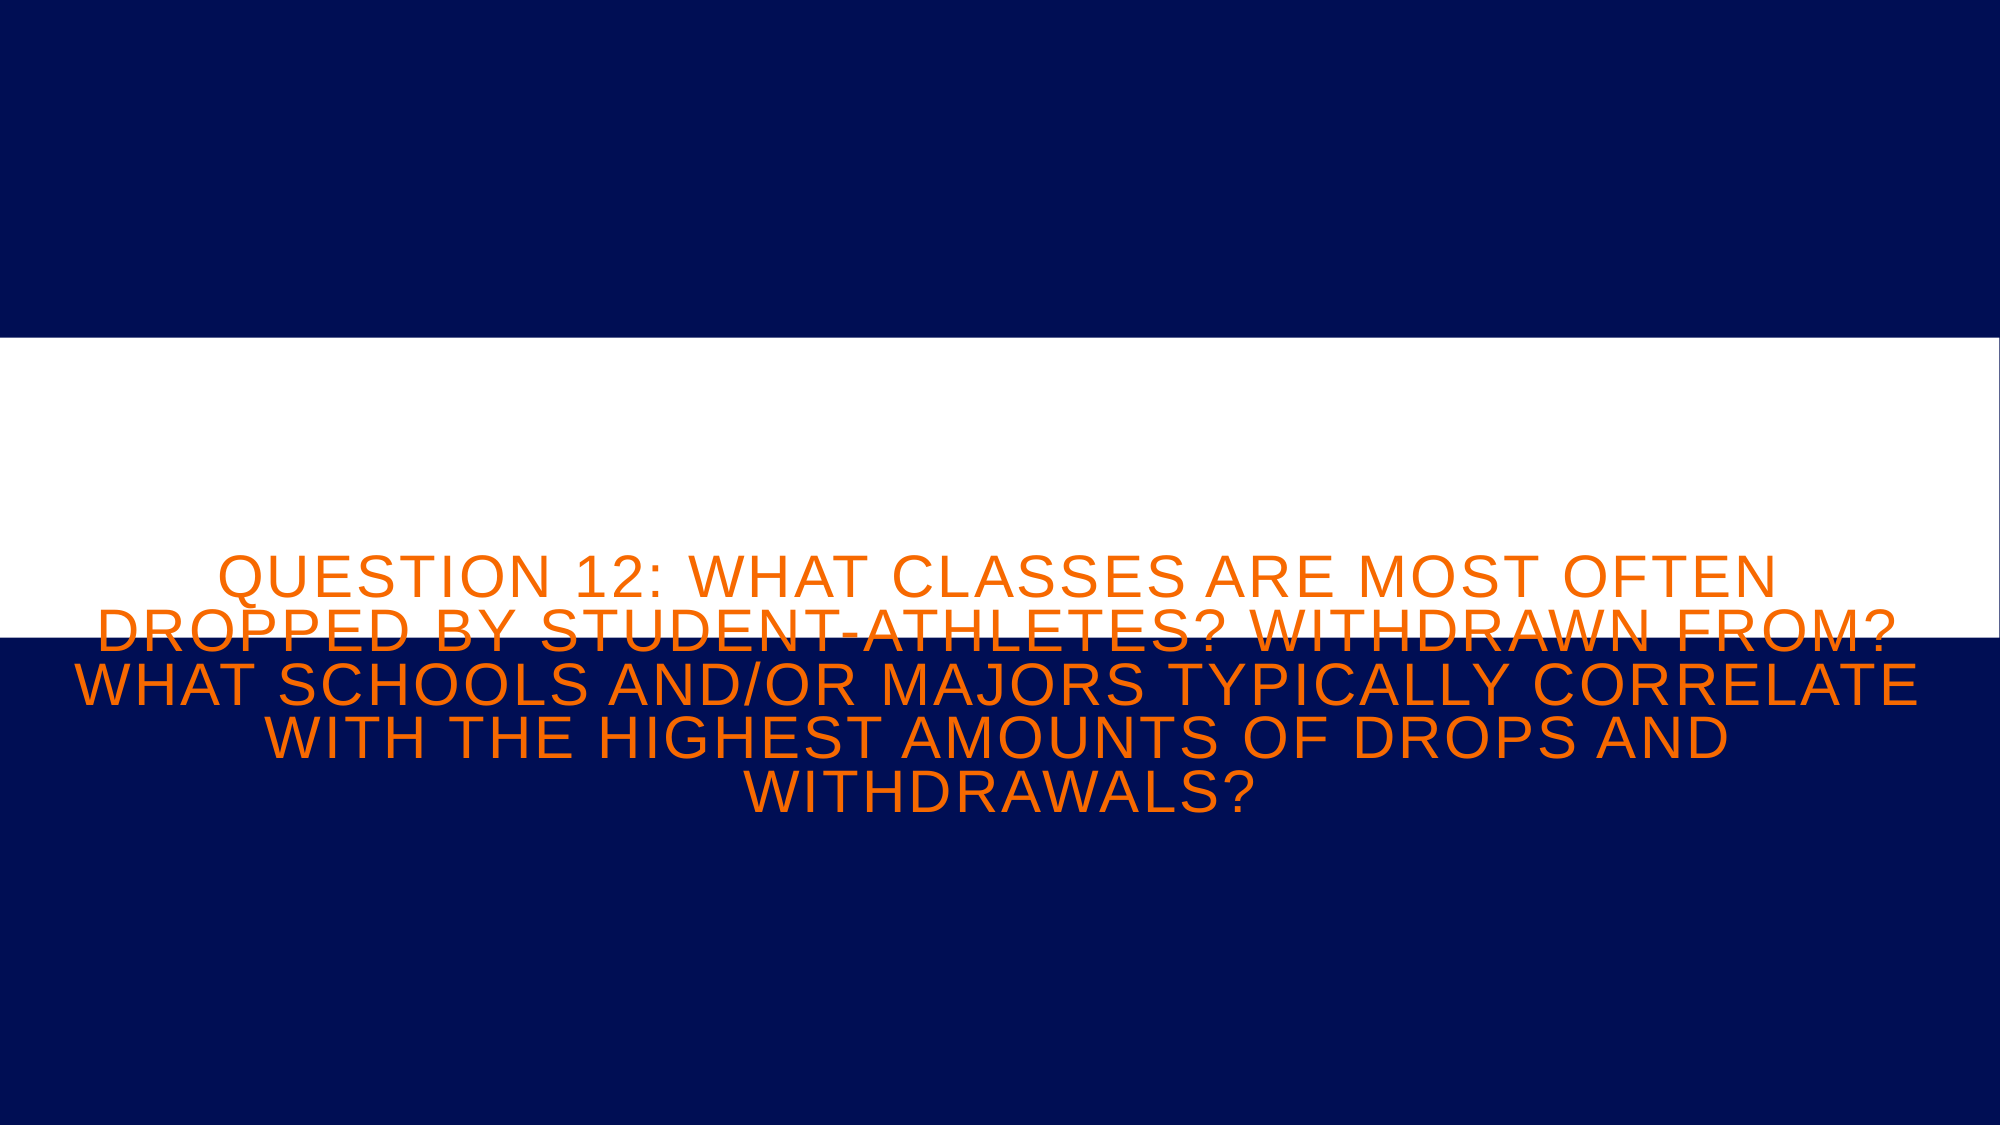

# Question 12: What classes are most often dropped by student-athletes? Withdrawn from? What schools and/or majors typically correlate with the highest amounts of drops and withdrawals?